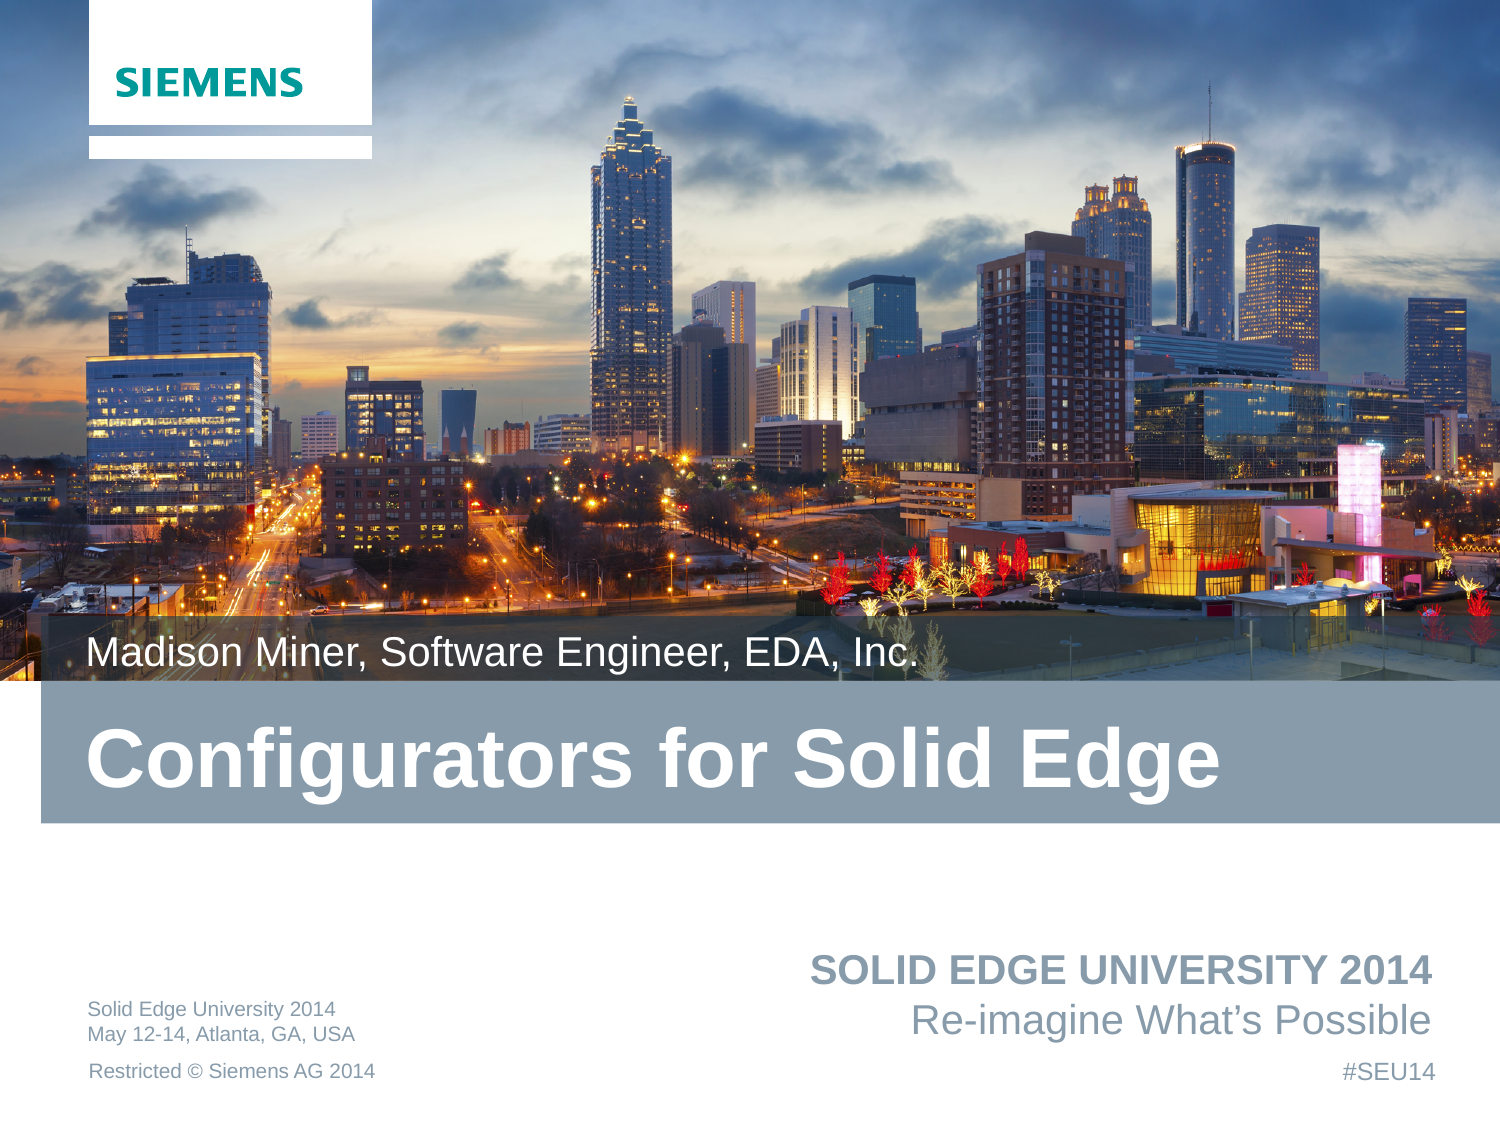

Madison Miner, Software Engineer, EDA, Inc.
# Configurators for Solid Edge